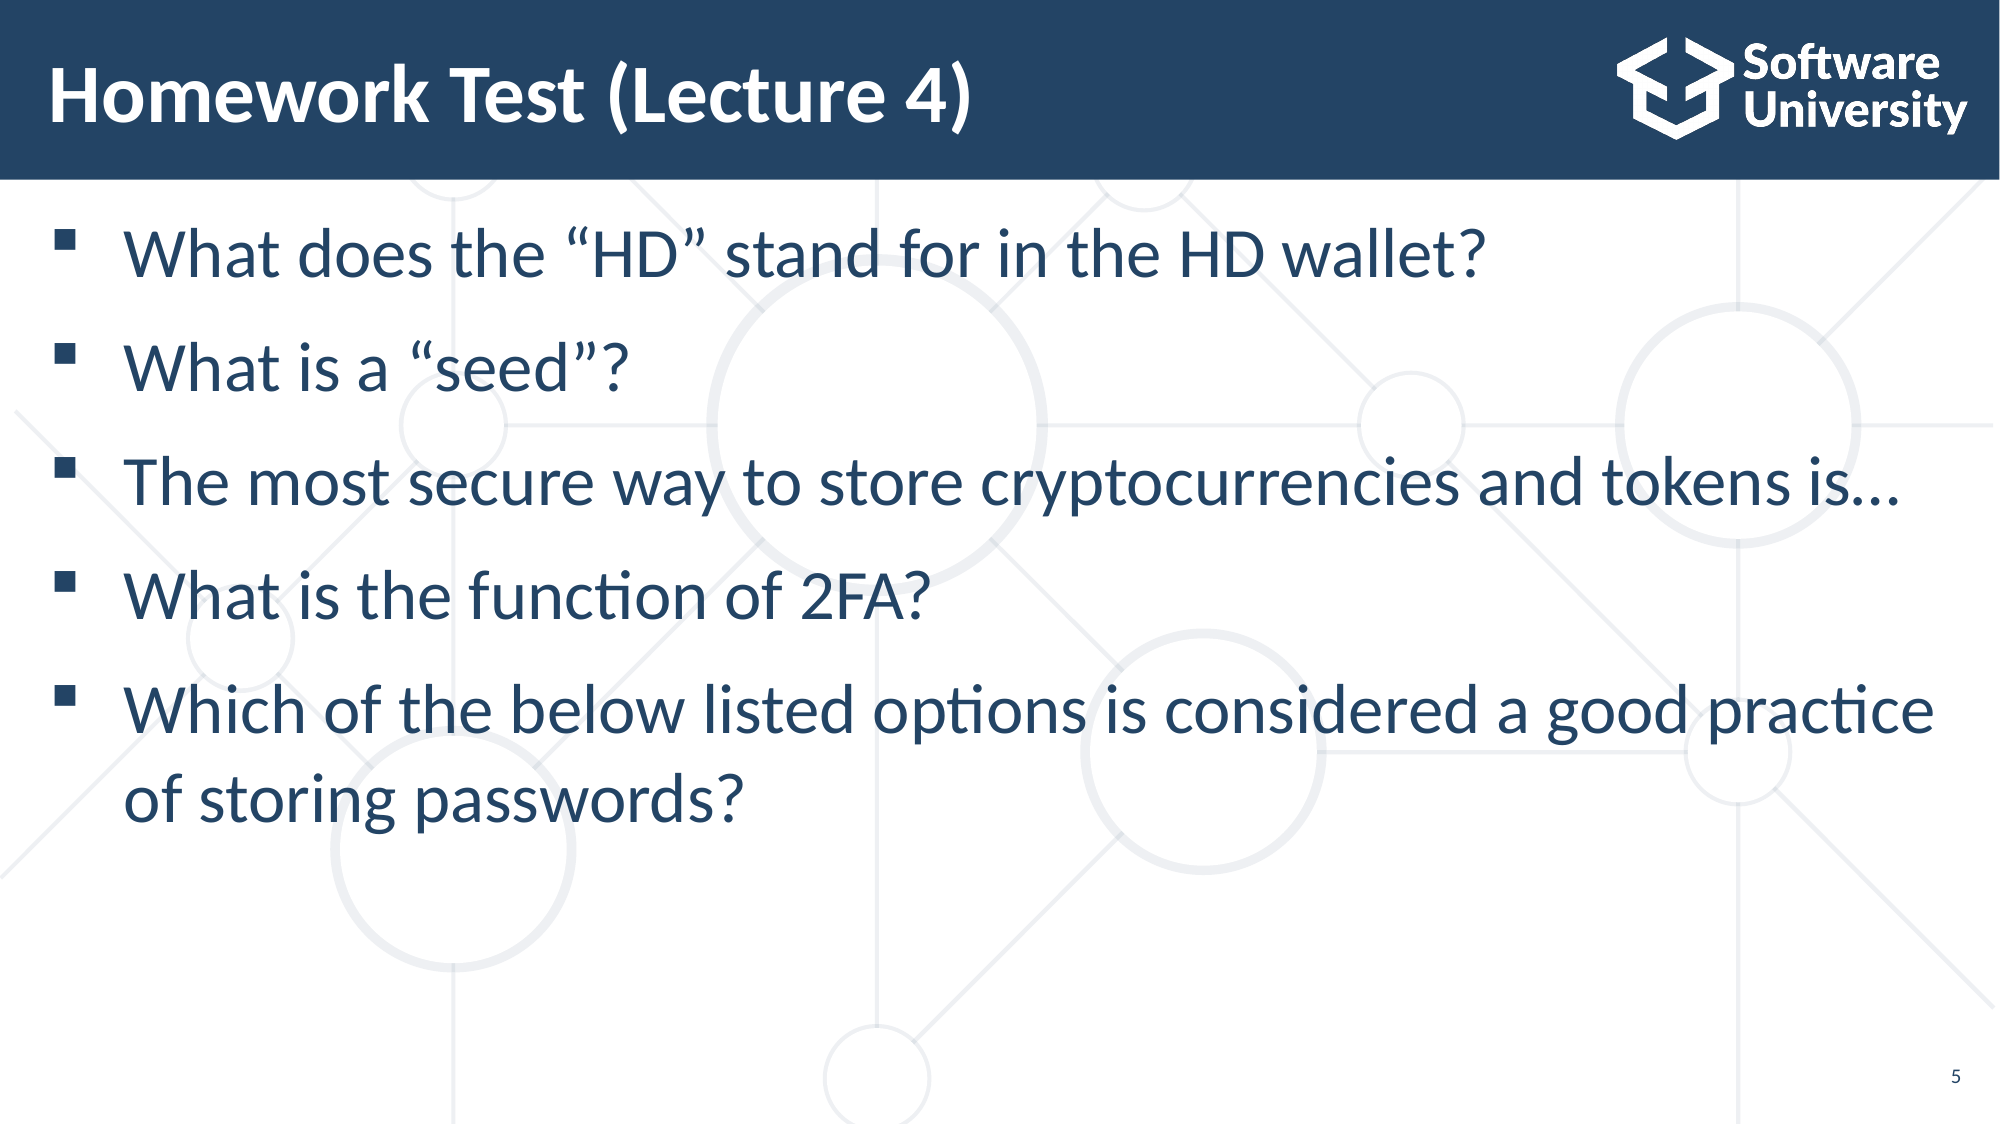

# Homework Test (Lecture 4)
What does the “HD” stand for in the HD wallet?
What is a “seed”?
The most secure way to store cryptocurrencies and tokens is…
What is the function of 2FA?
Which of the below listed options is considered a good practice
of storing passwords?
5